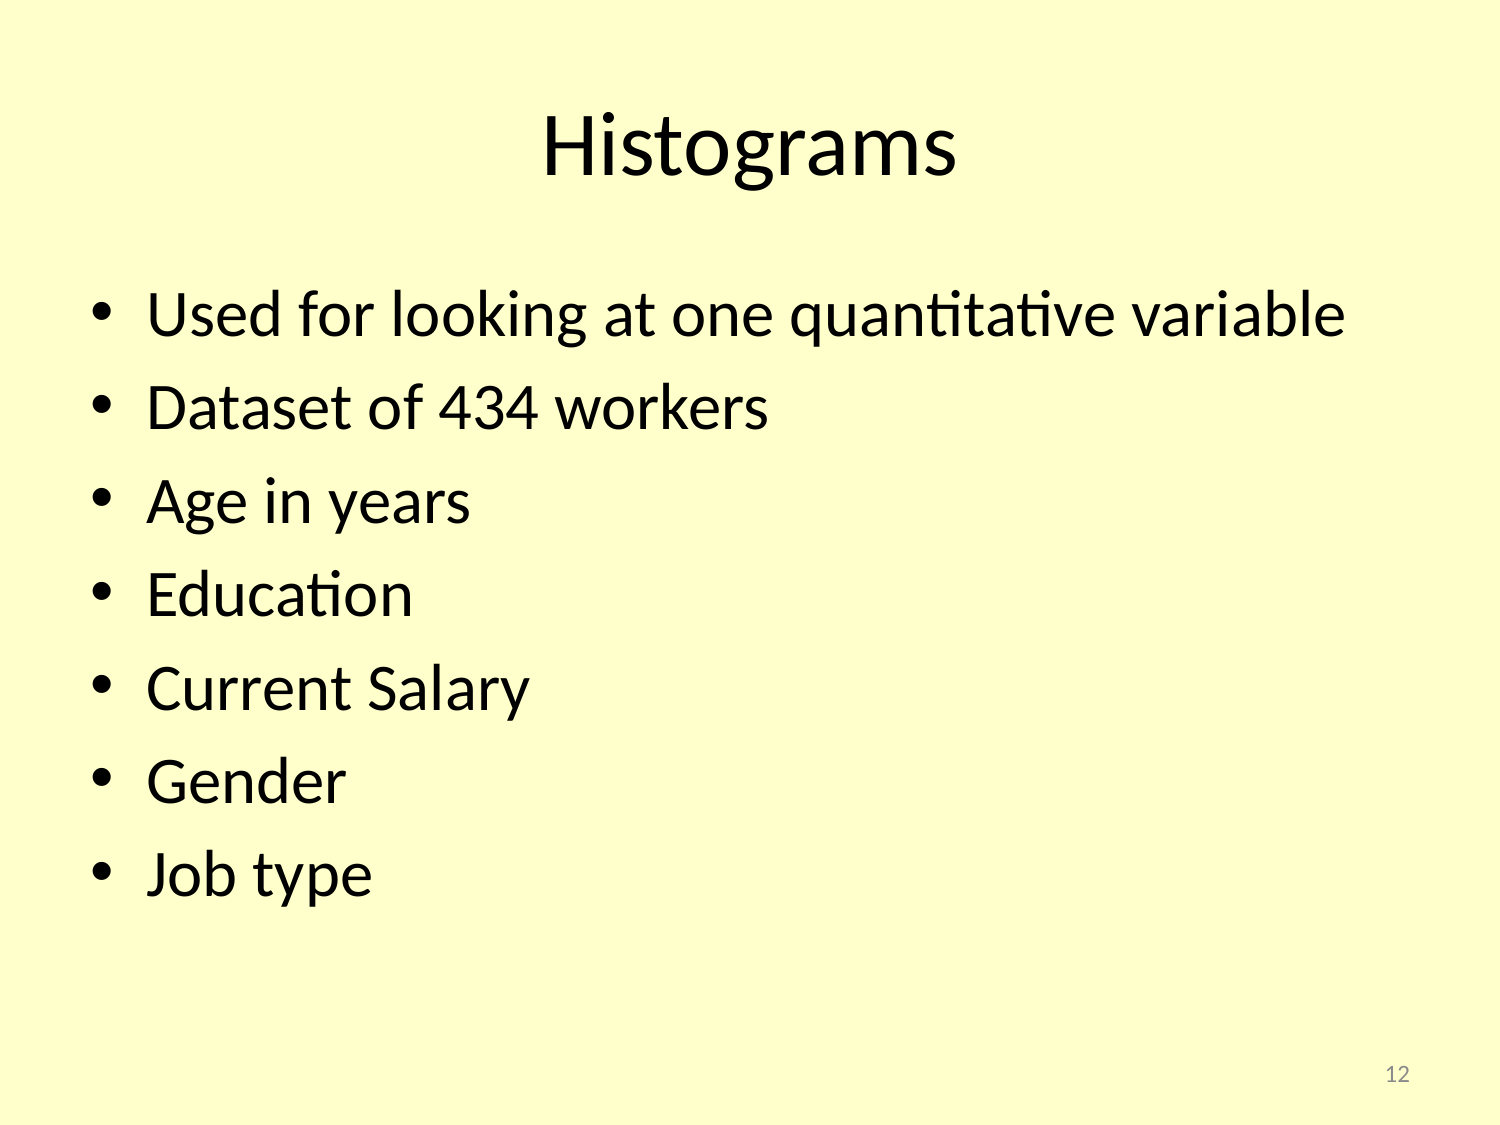

# Histograms
Used for looking at one quantitative variable
Dataset of 434 workers
Age in years
Education
Current Salary
Gender
Job type

12